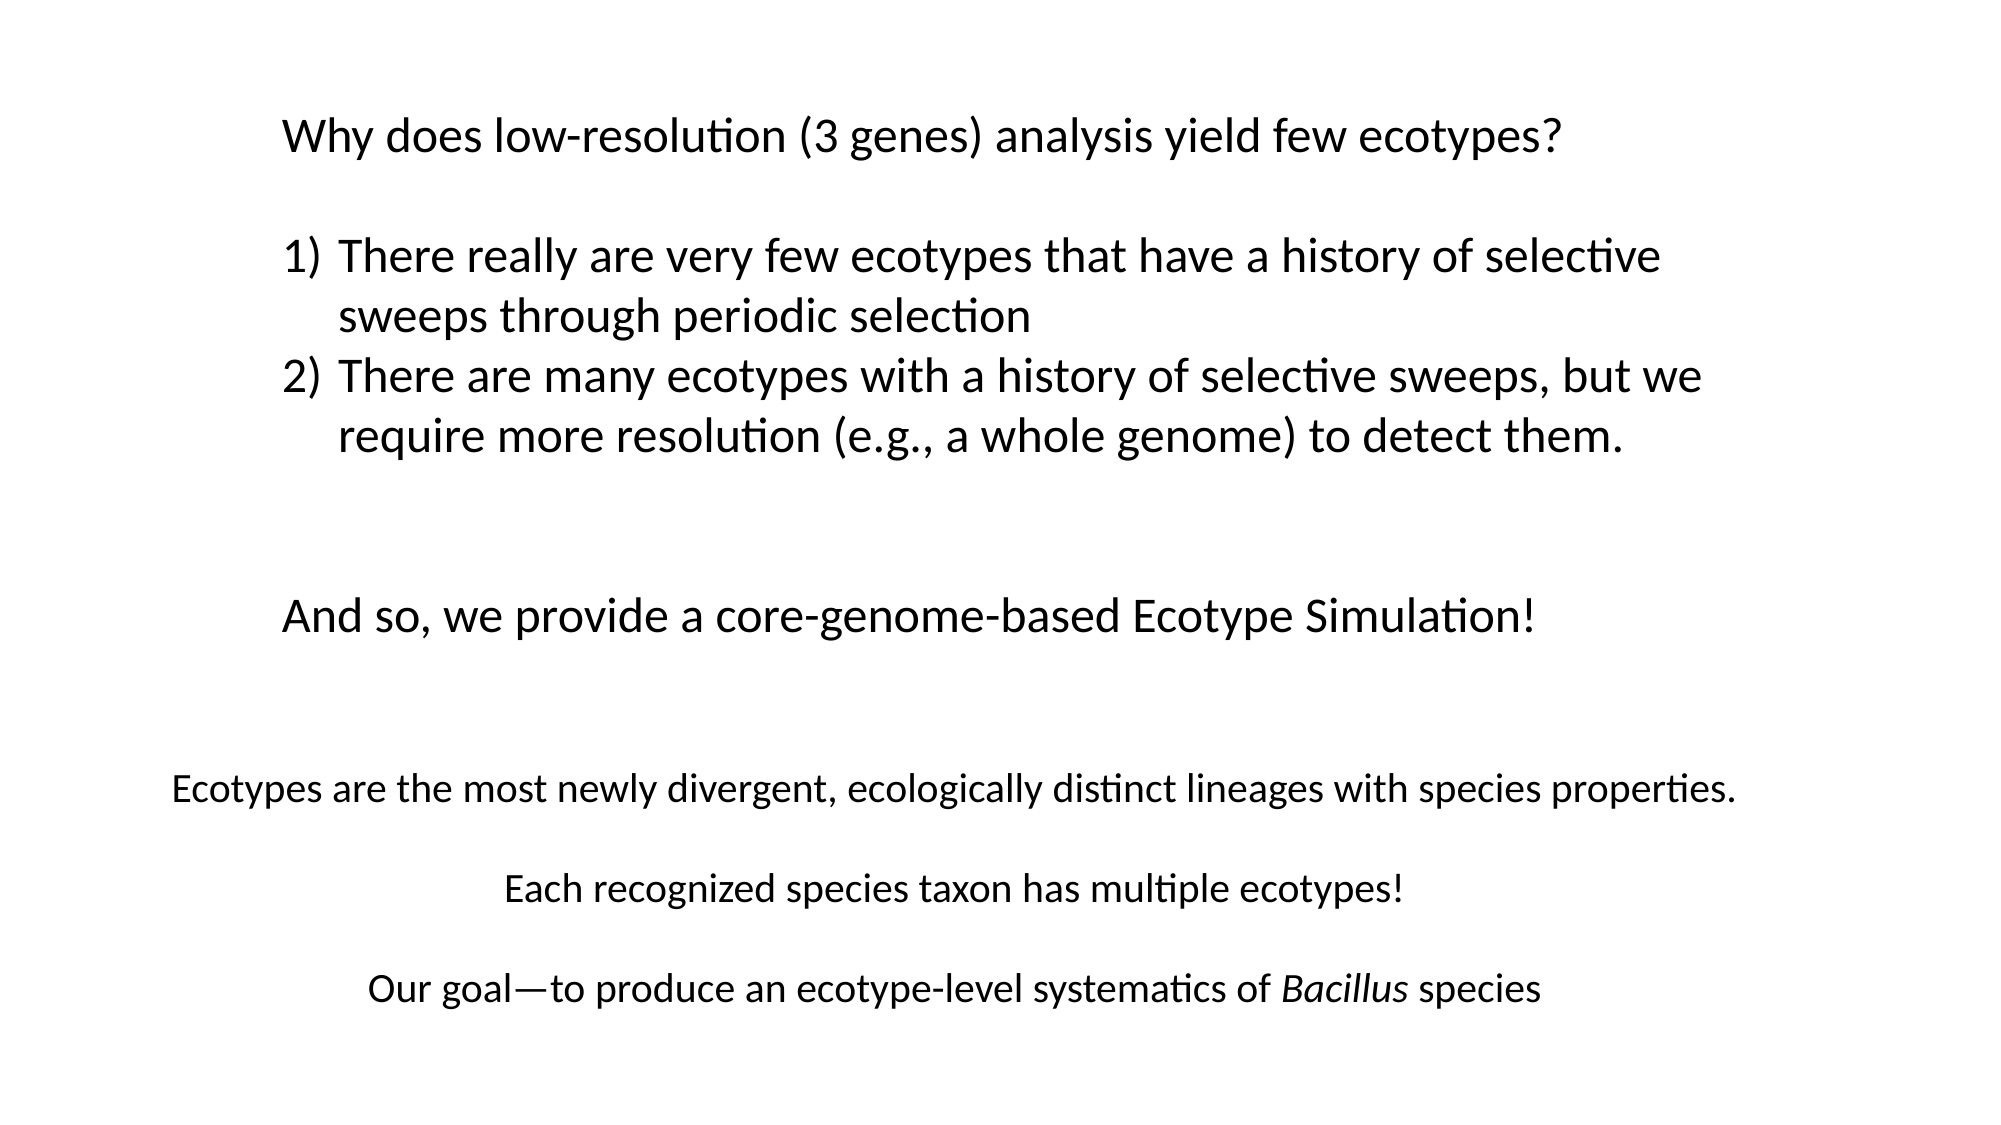

Why does low-resolution (3 genes) analysis yield few ecotypes?

There really are very few ecotypes that have a history of selective sweeps through periodic selection
There are many ecotypes with a history of selective sweeps, but we require more resolution (e.g., a whole genome) to detect them.

And so, we provide a core-genome-based Ecotype Simulation!
Ecotypes are the most newly divergent, ecologically distinct lineages with species properties.

Each recognized species taxon has multiple ecotypes!

Our goal—to produce an ecotype-level systematics of Bacillus species